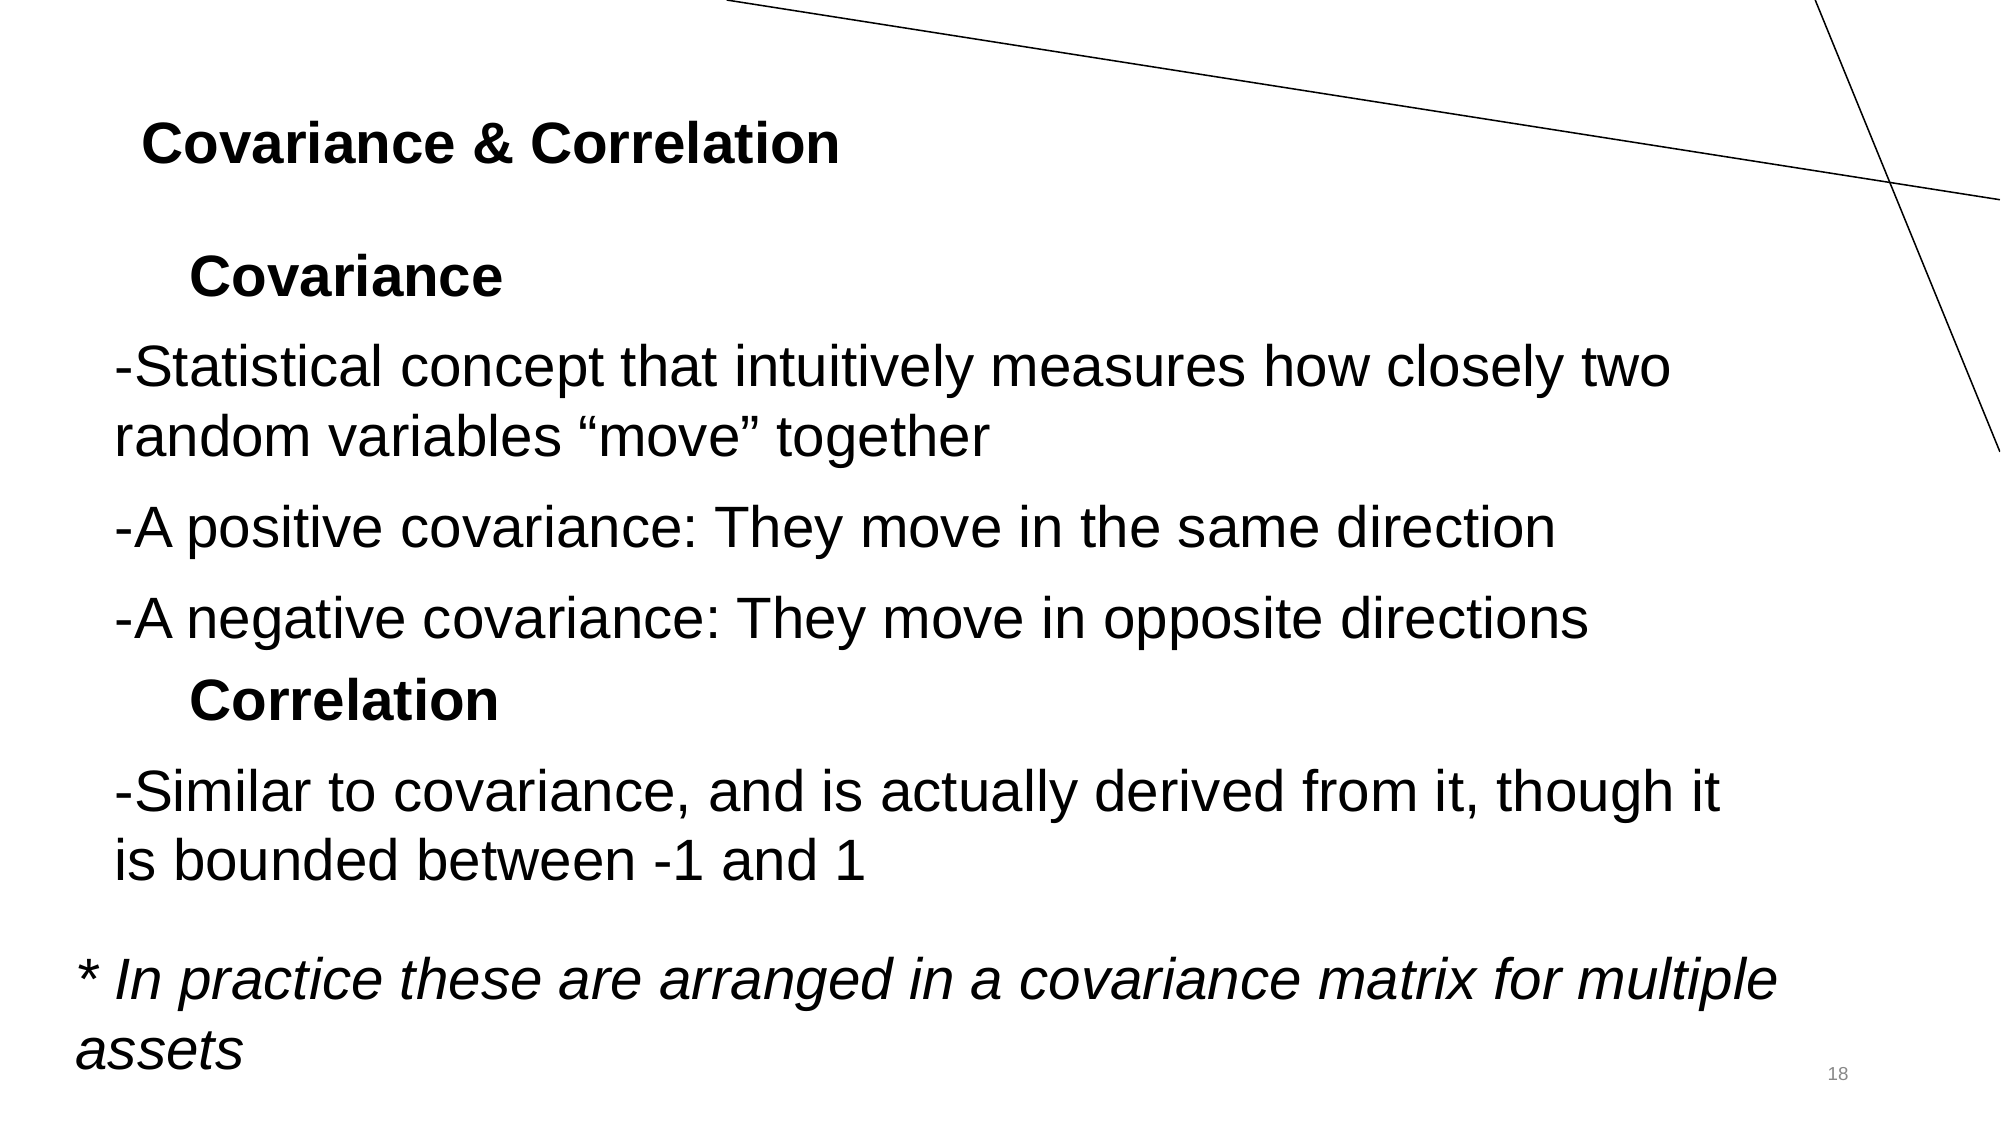

# Covariance & Correlation
Covariance
-Statistical concept that intuitively measures how closely two random variables “move” together
-A positive covariance: They move in the same direction
-A negative covariance: They move in opposite directions
Correlation
-Similar to covariance, and is actually derived from it, though it is bounded between -1 and 1

* In practice these are arranged in a covariance matrix for multiple assets

18